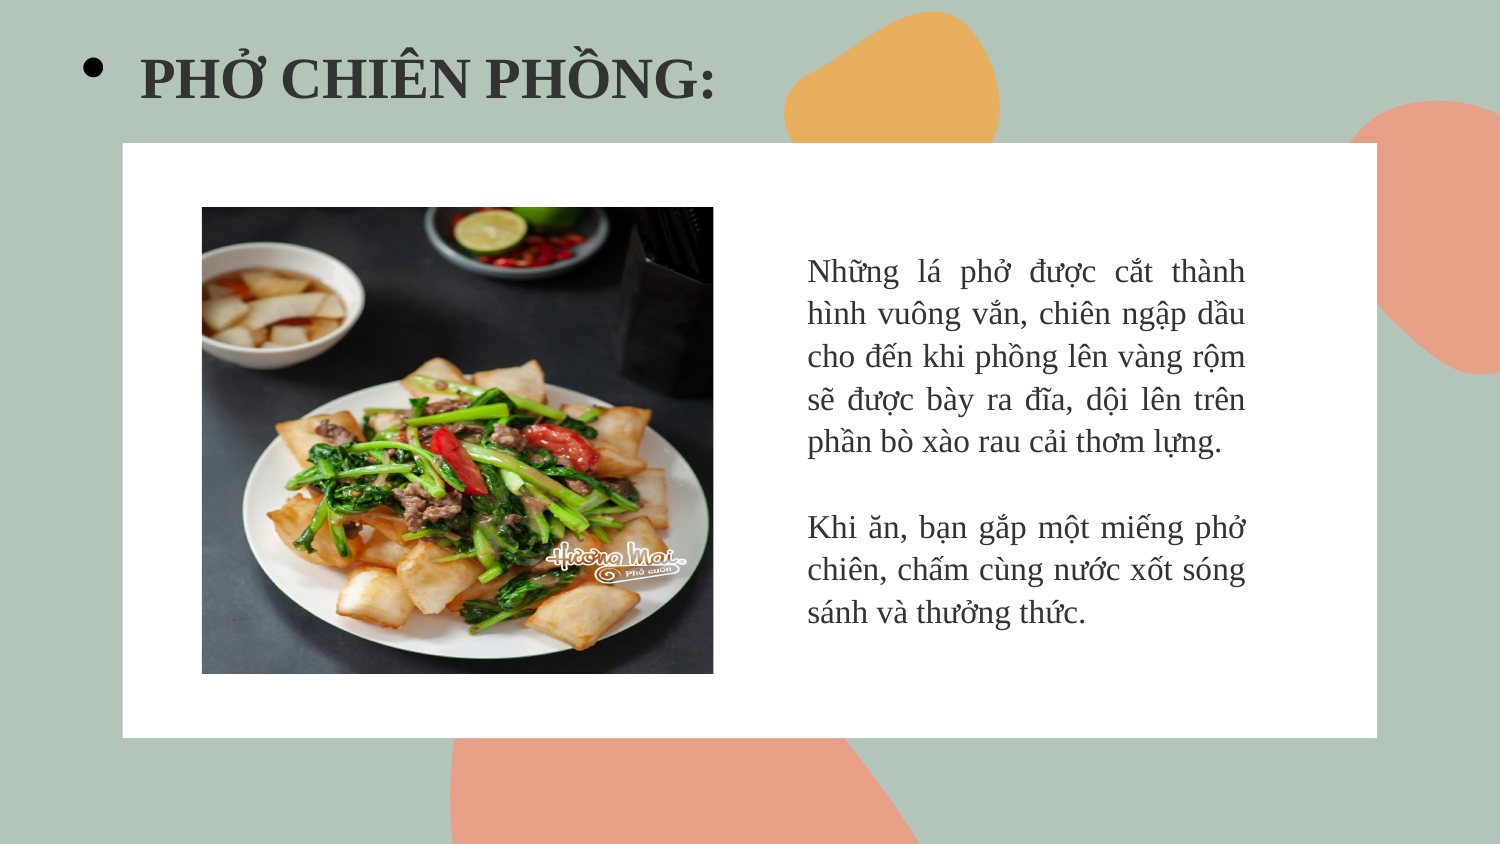

PHỞ CHIÊN PHỒNG:

Những lá phở được cắt thành hình vuông vắn, chiên ngập dầu cho đến khi phồng lên vàng rộm sẽ được bày ra đĩa, dội lên trên phần bò xào rau cải thơm lựng.

Khi ăn, bạn gắp một miếng phở chiên, chấm cùng nước xốt sóng sánh và thưởng thức.